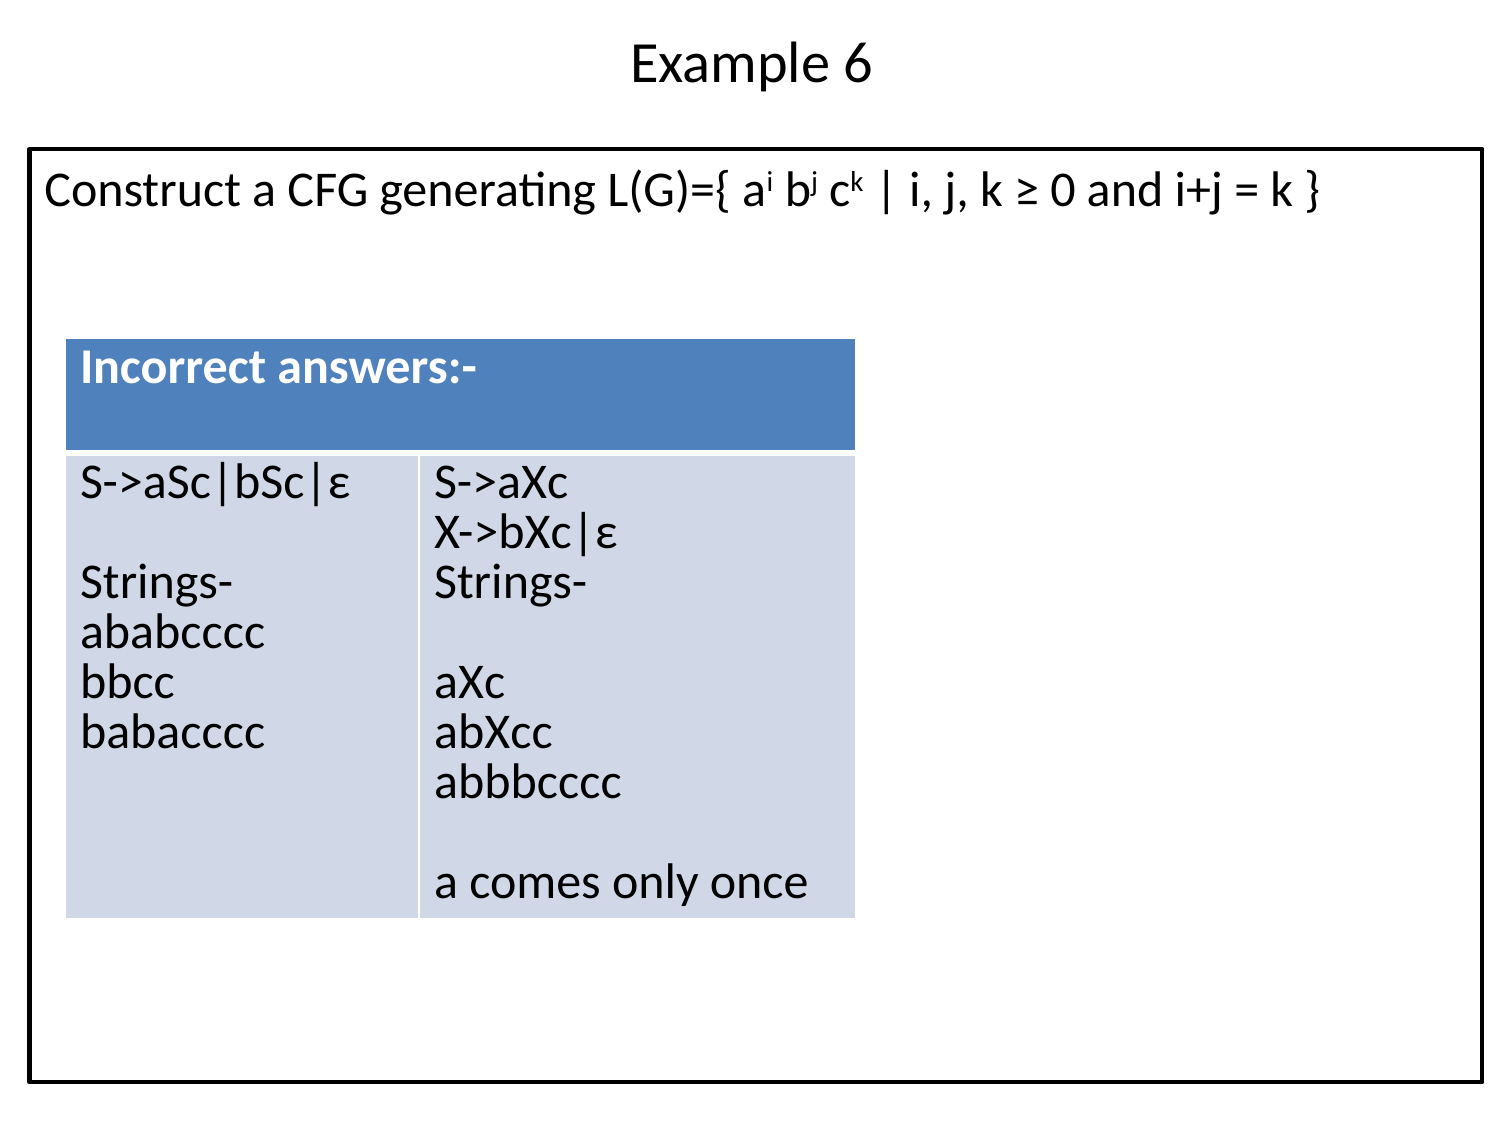

# Example 6
Construct a CFG generating L(G)={ ai bj ck | i, j, k ≥ 0 and i+j = k }

| Incorrect answers:- |  |
| --- | --- |
| S->aSc|bSc|ε Strings- ababcccc bbcc babacccc | S->aXc X->bXc|ε Strings- aXc abXcc abbbcccc a comes only once |
25